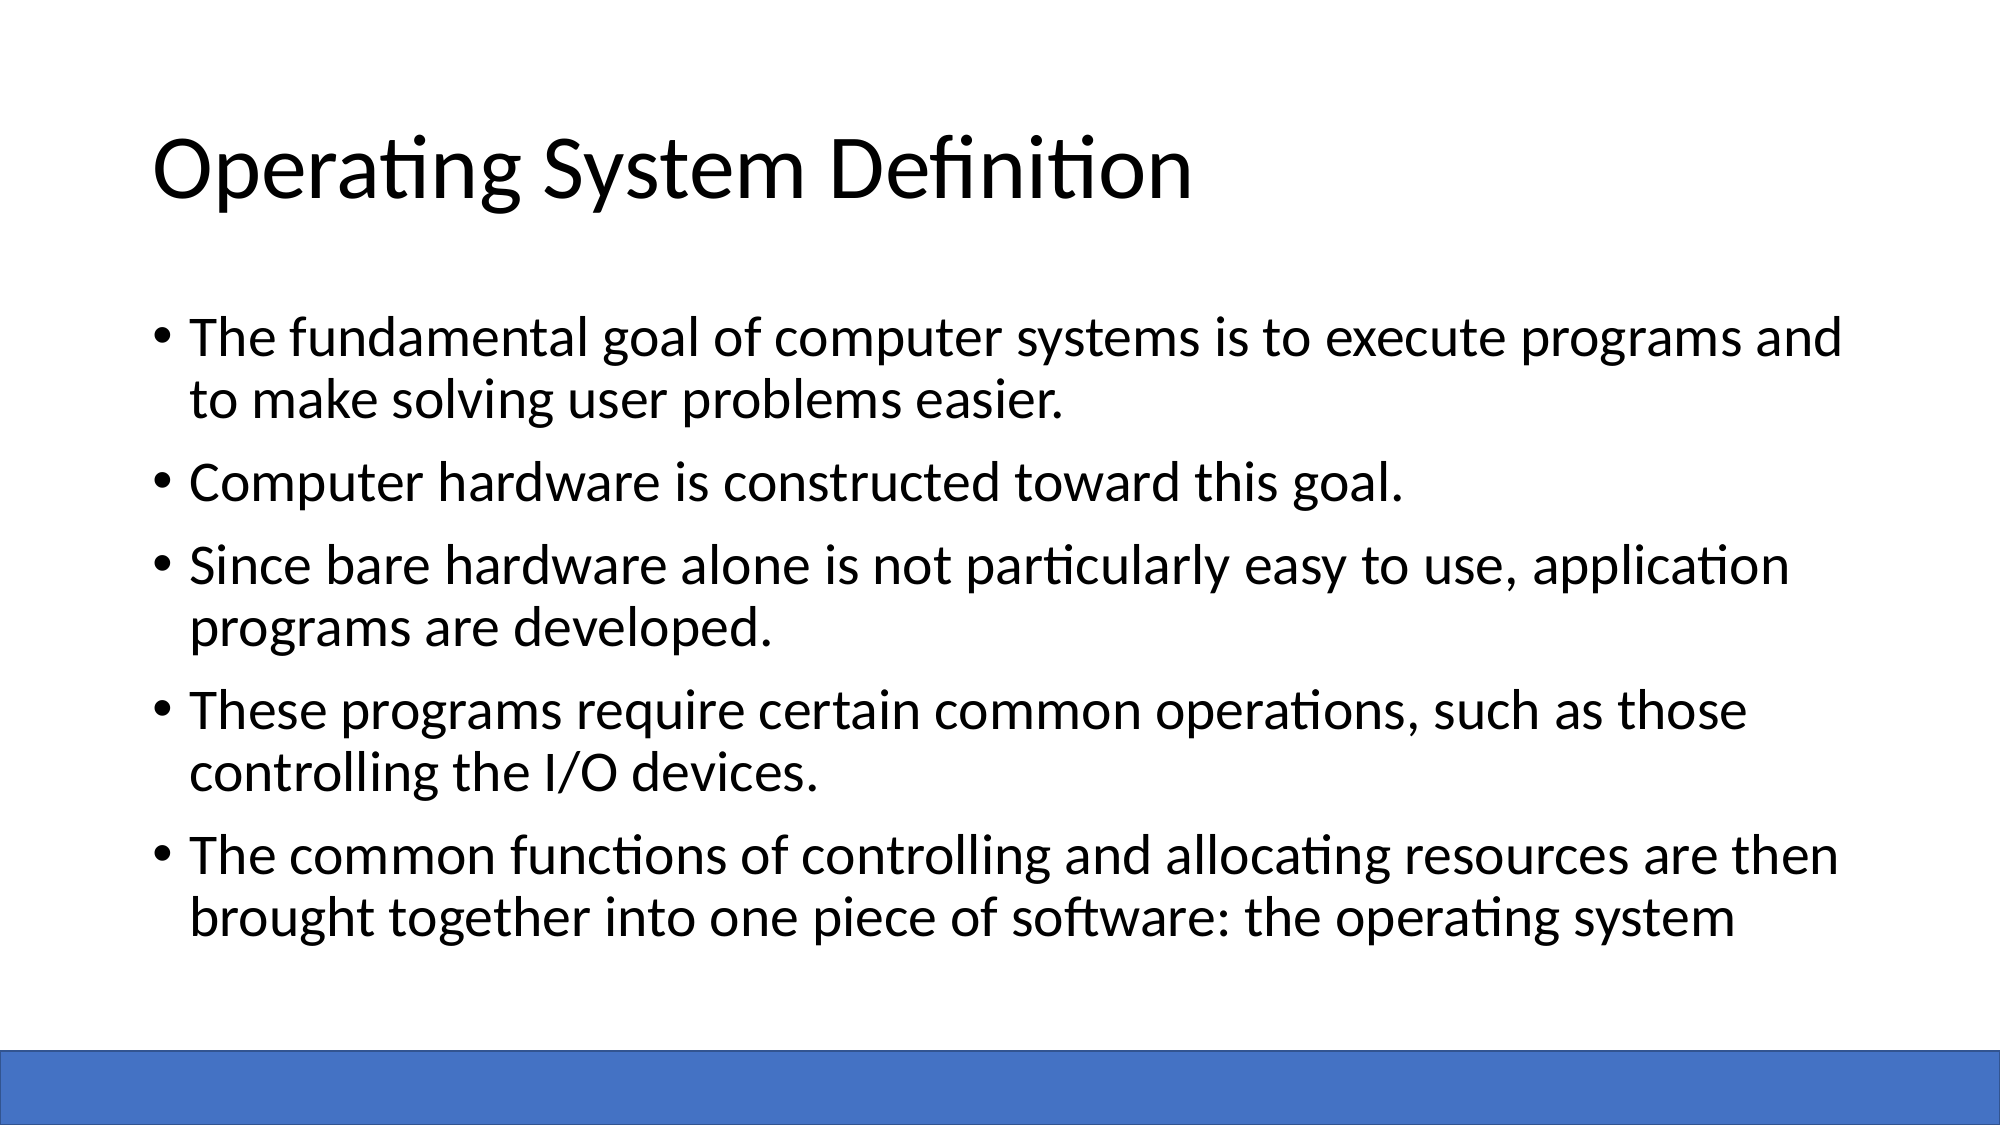

# Operating System Definition
The fundamental goal of computer systems is to execute programs and to make solving user problems easier.
Computer hardware is constructed toward this goal.
Since bare hardware alone is not particularly easy to use, application programs are developed.
These programs require certain common operations, such as those controlling the I/O devices.
The common functions of controlling and allocating resources are then brought together into one piece of software: the operating system